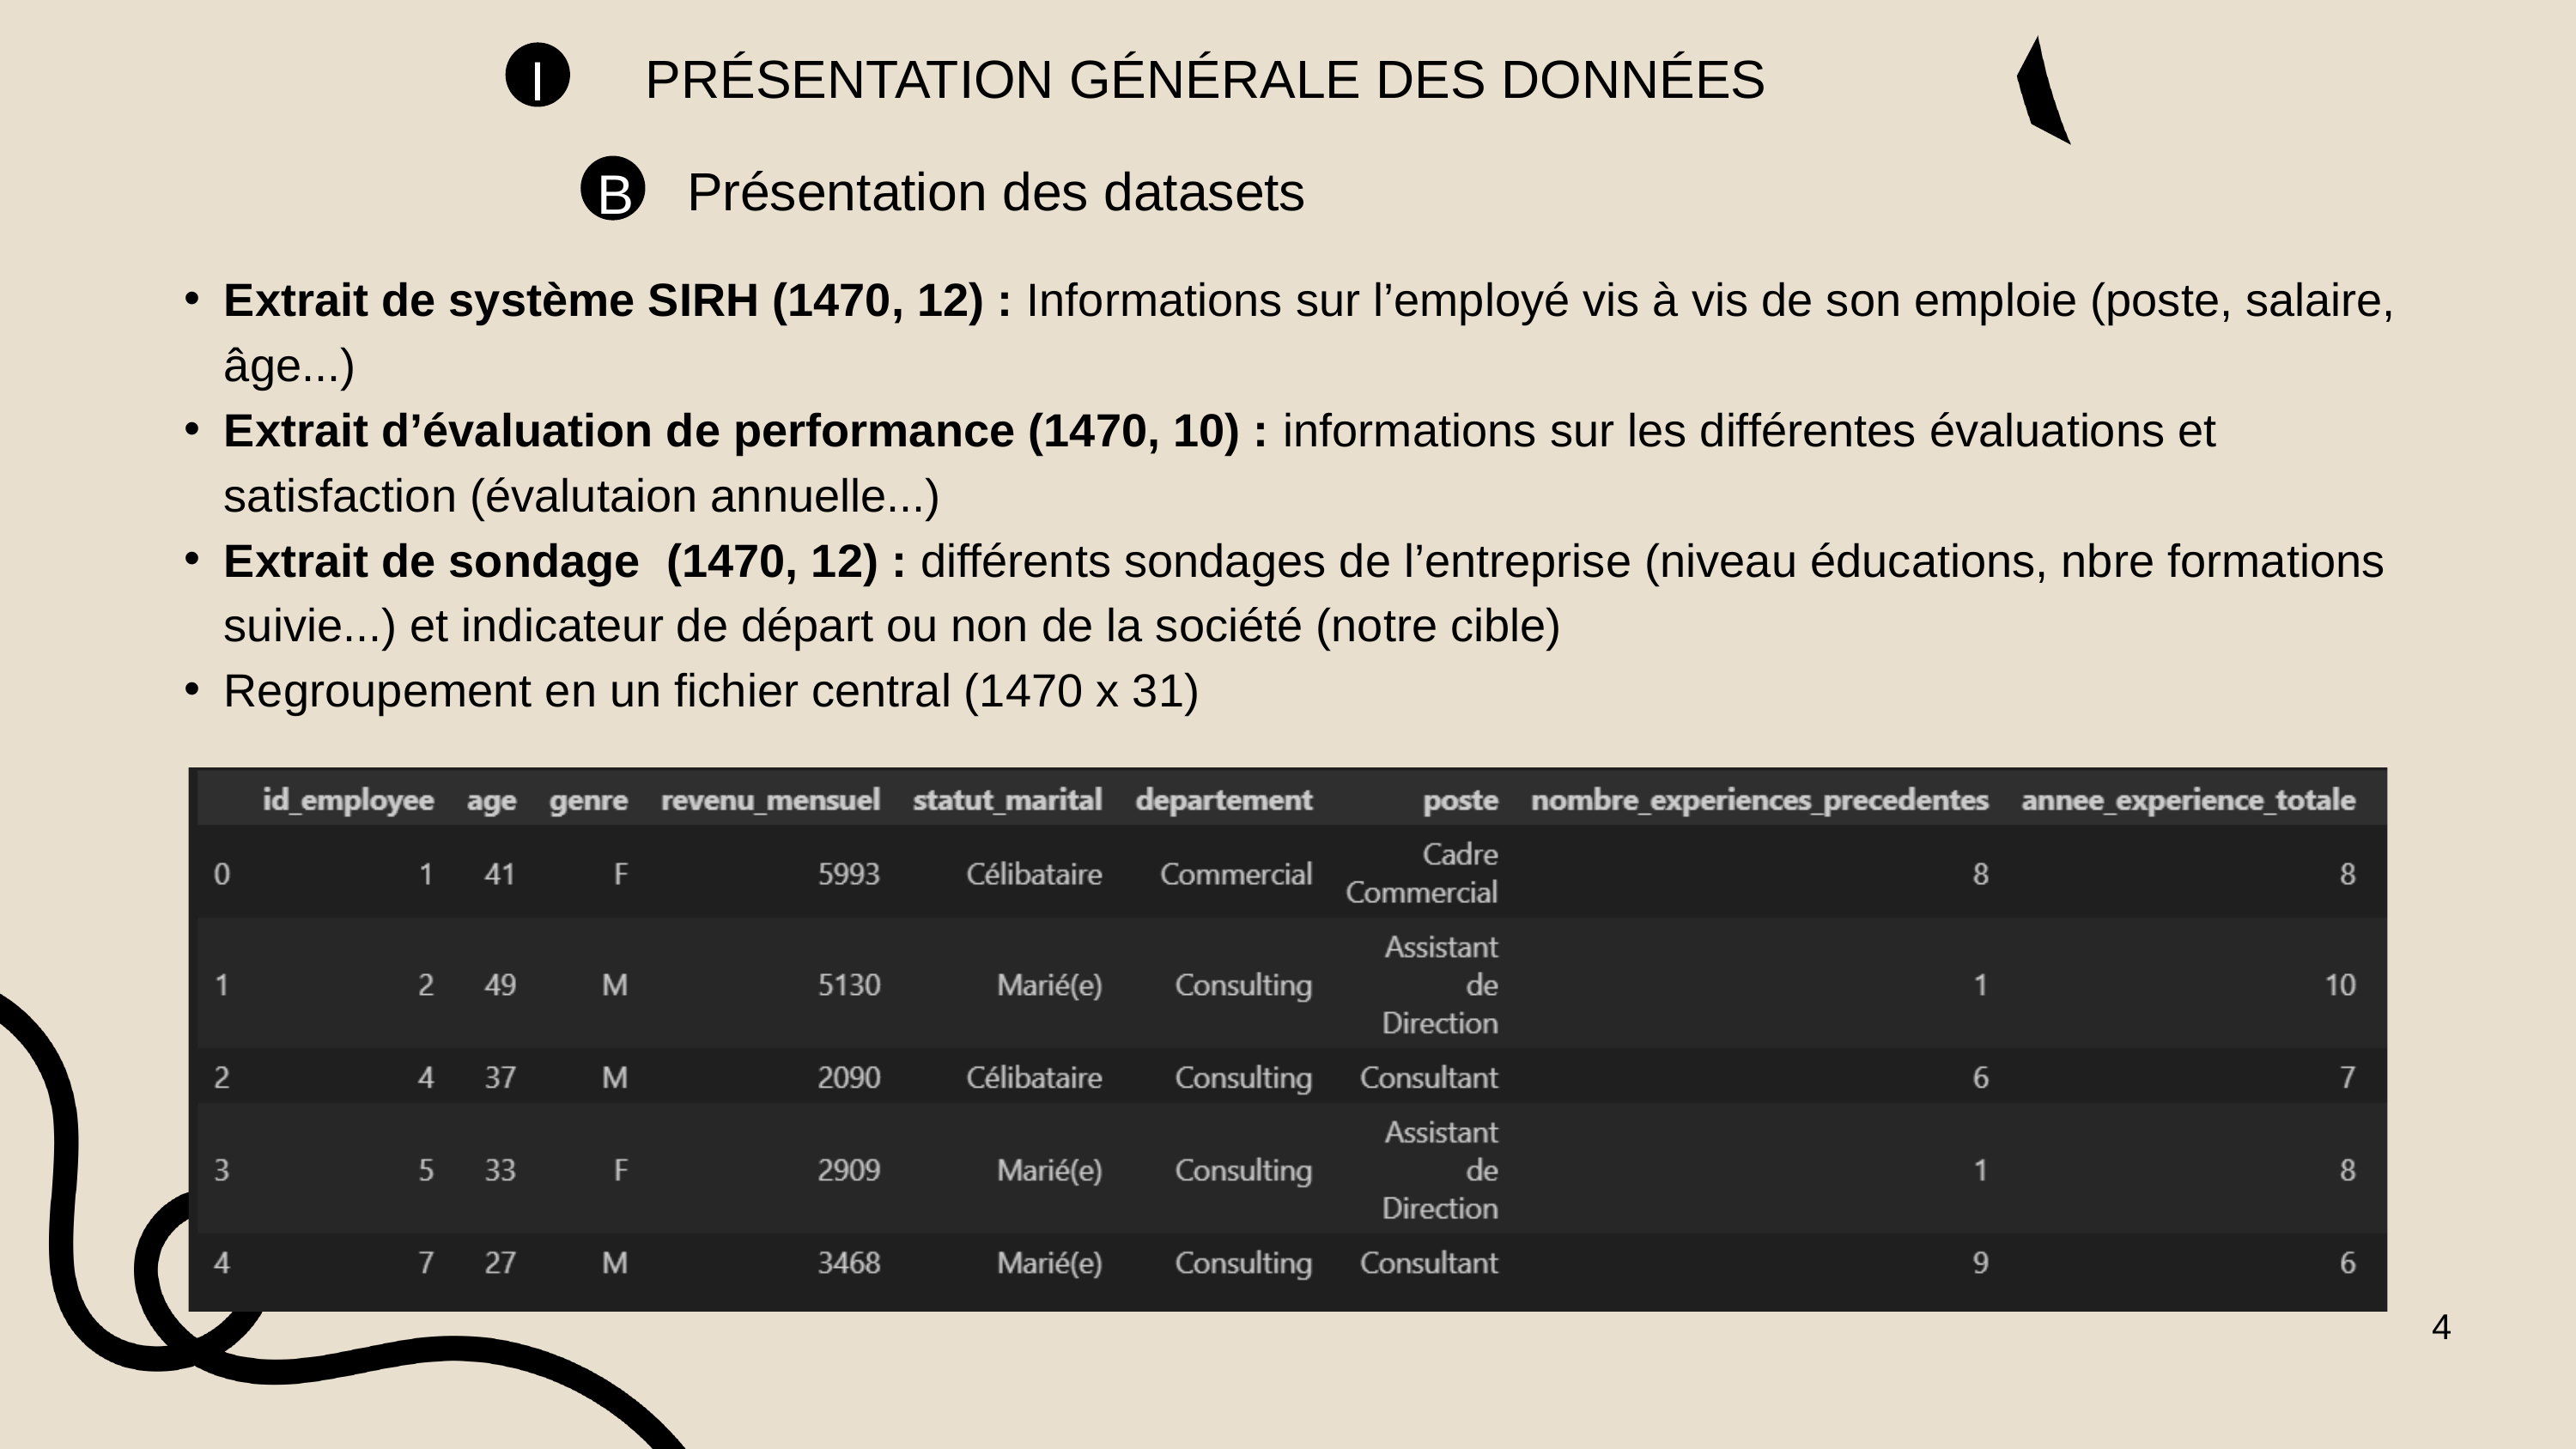

PRÉSENTATION GÉNÉRALE DES DONNÉES

I
Présentation des datasets

B
Extrait de système SIRH (1470, 12) : Informations sur l’employé vis à vis de son emploie (poste, salaire, âge...)
Extrait d’évaluation de performance (1470, 10) : informations sur les différentes évaluations et satisfaction (évalutaion annuelle...)
Extrait de sondage  (1470, 12) : différents sondages de l’entreprise (niveau éducations, nbre formations suivie...) et indicateur de départ ou non de la société (notre cible)
Regroupement en un fichier central (1470 x 31)

4